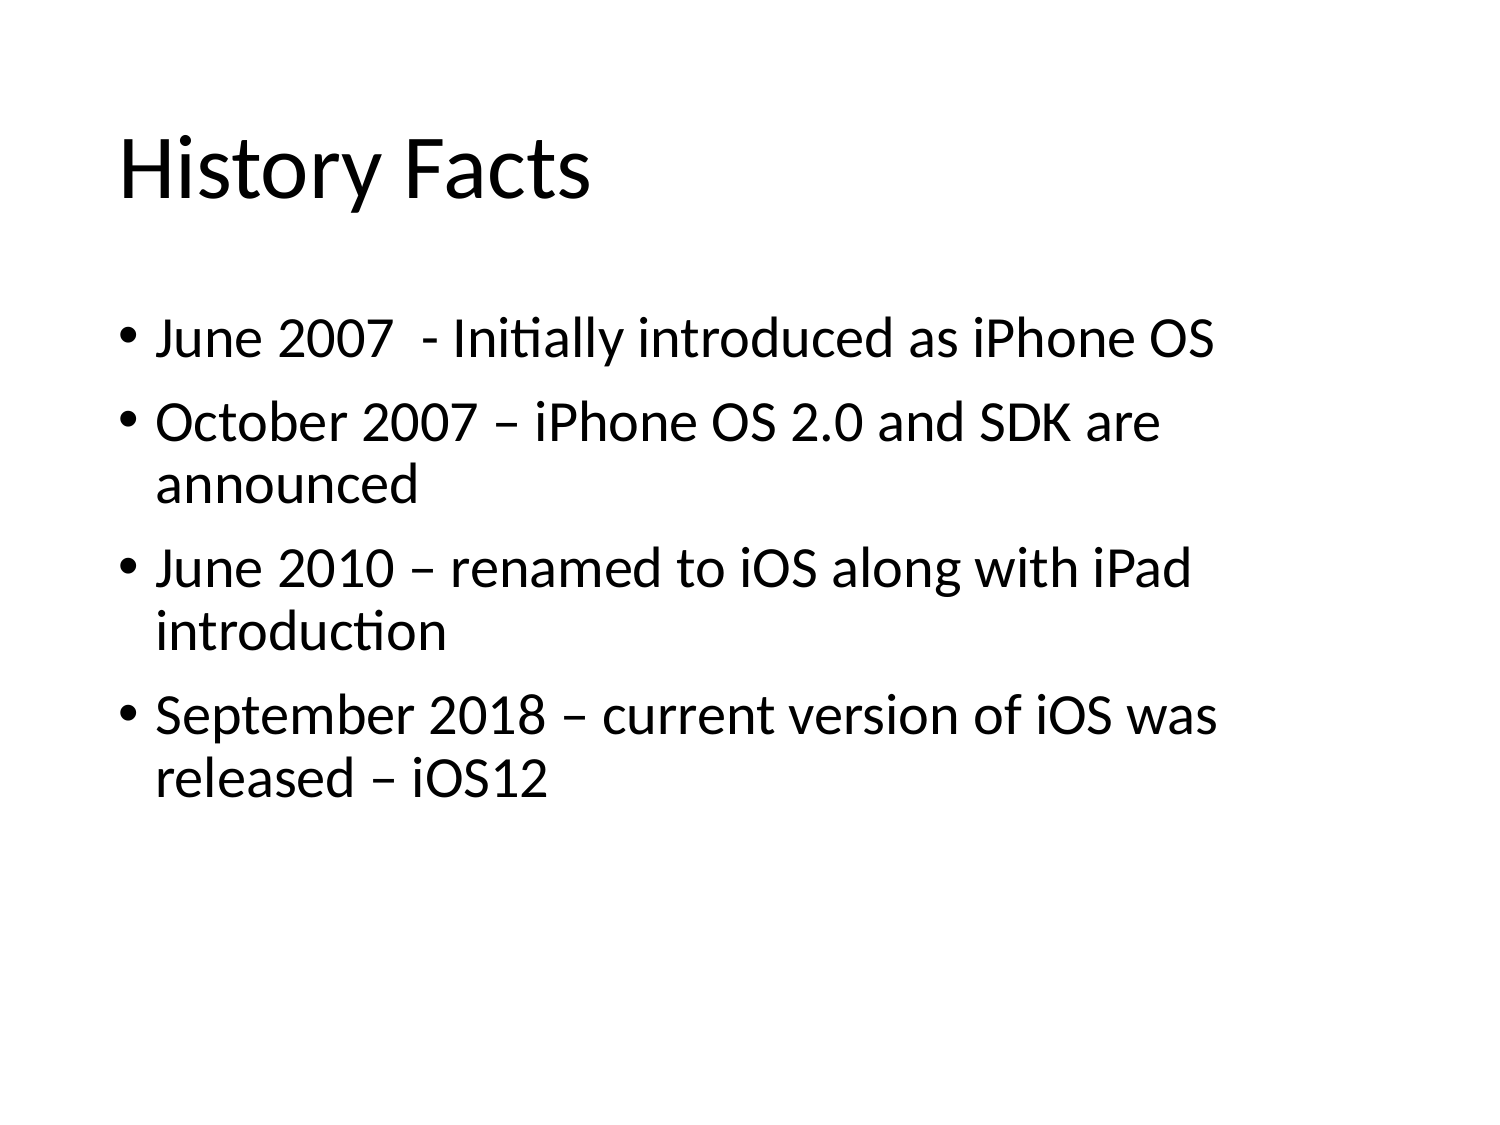

# History Facts
June 2007  - Initially introduced as iPhone OS
October 2007 – iPhone OS 2.0 and SDK are announced
June 2010 – renamed to iOS along with iPad introduction
September 2018 – current version of iOS was released – iOS12